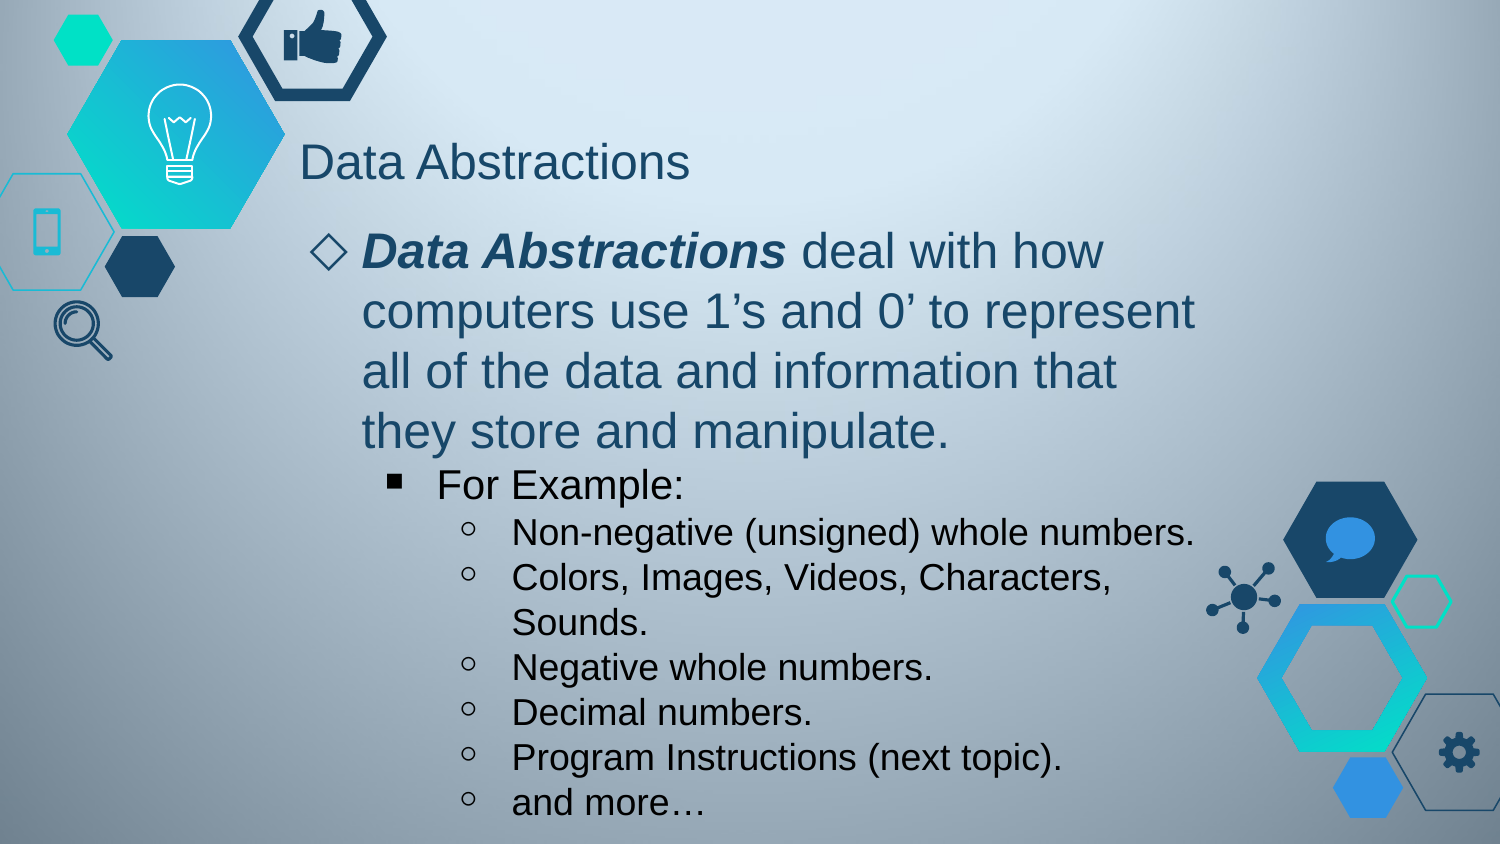

# Data Abstractions
Data Abstractions deal with how computers use 1’s and 0’ to represent all of the data and information that they store and manipulate.
For Example:
Non-negative (unsigned) whole numbers.
Colors, Images, Videos, Characters, Sounds.
Negative whole numbers.
Decimal numbers.
Program Instructions (next topic).
and more…